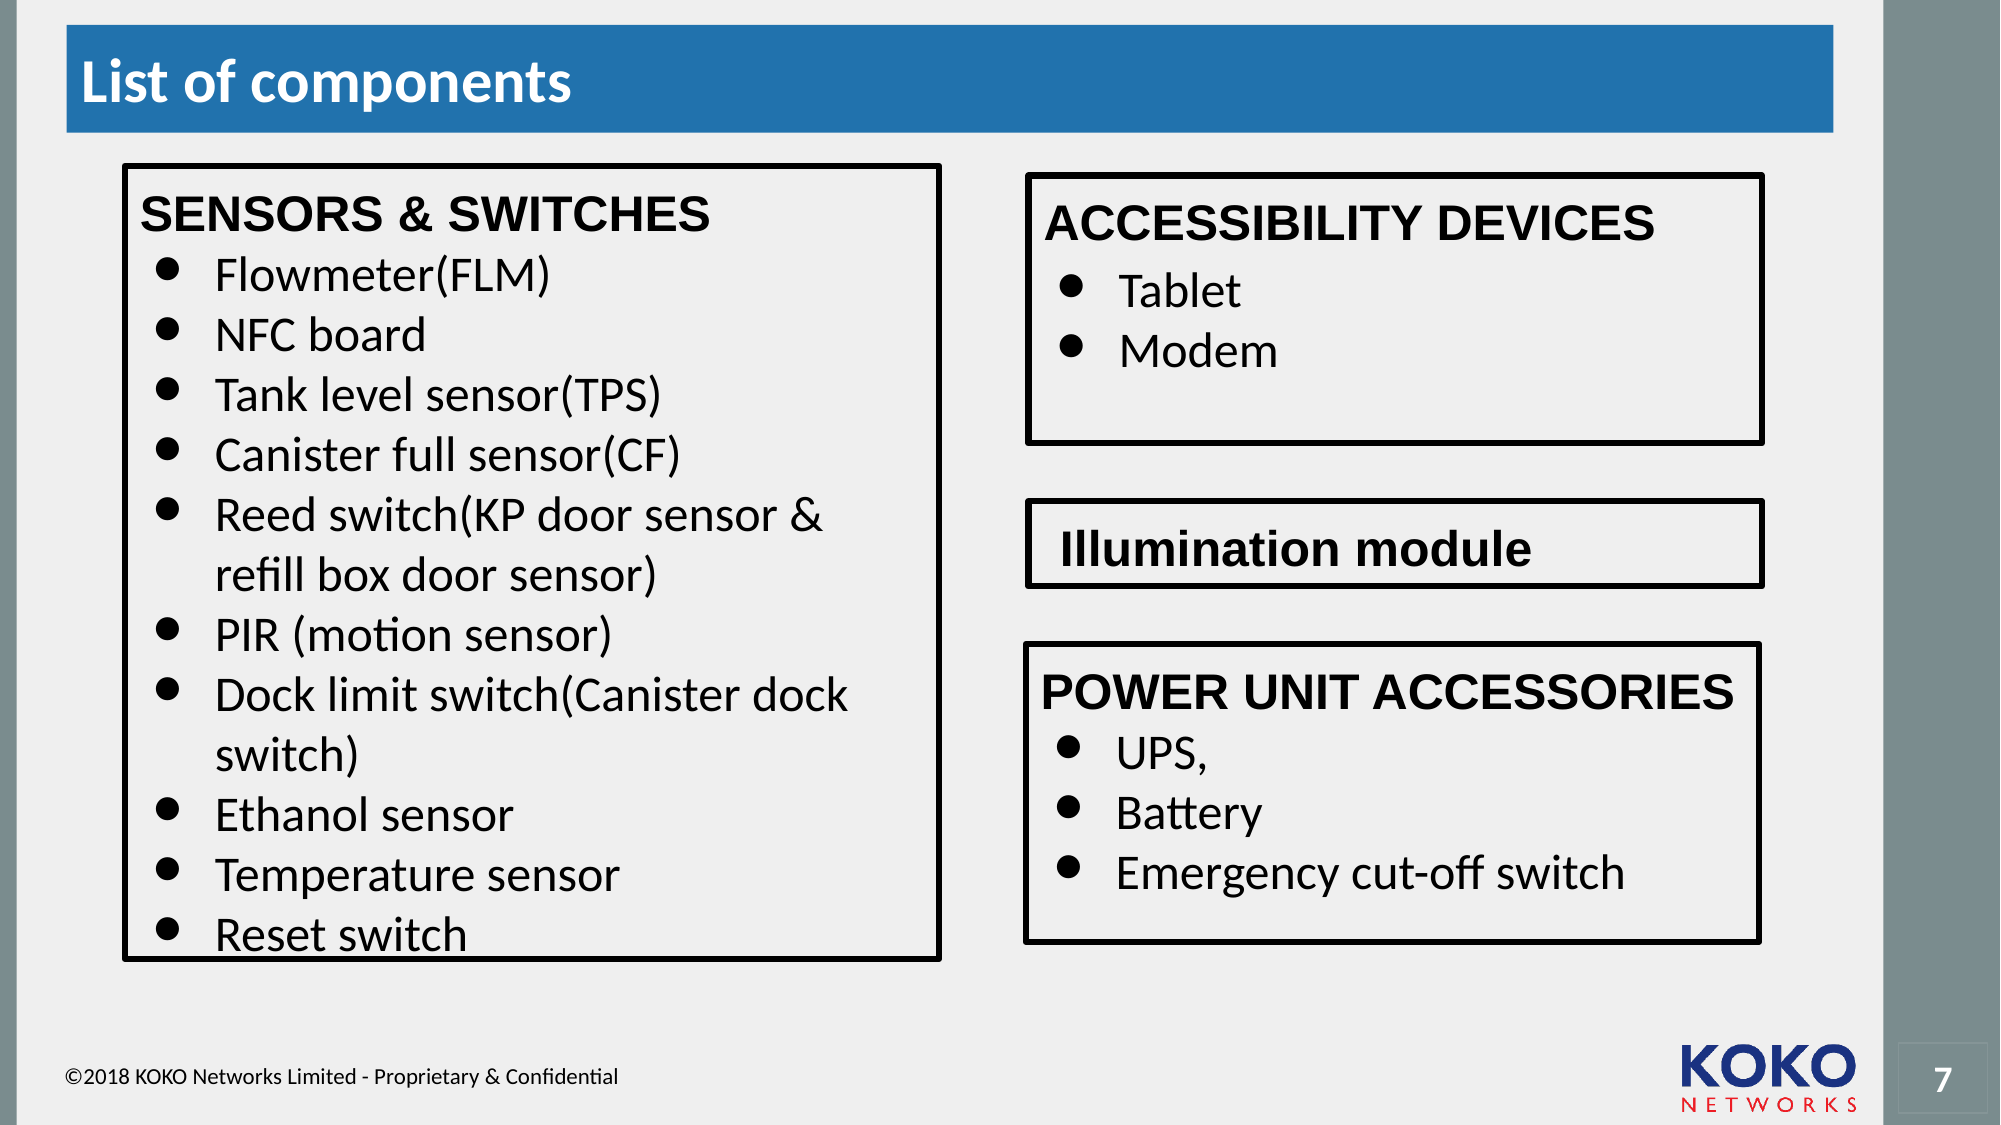

List of components

SENSORS & SWITCHES
Flowmeter(FLM)
NFC board
Tank level sensor(TPS)
Canister full sensor(CF)
Reed switch(KP door sensor & refill box door sensor)
PIR (motion sensor)
Dock limit switch(Canister dock switch)
Ethanol sensor
Temperature sensor
Reset switch
ACCESSIBILITY DEVICES
Tablet
Modem
#
  Illumination module
POWER UNIT ACCESSORIES
UPS,
Battery
Emergency cut-off switch

7